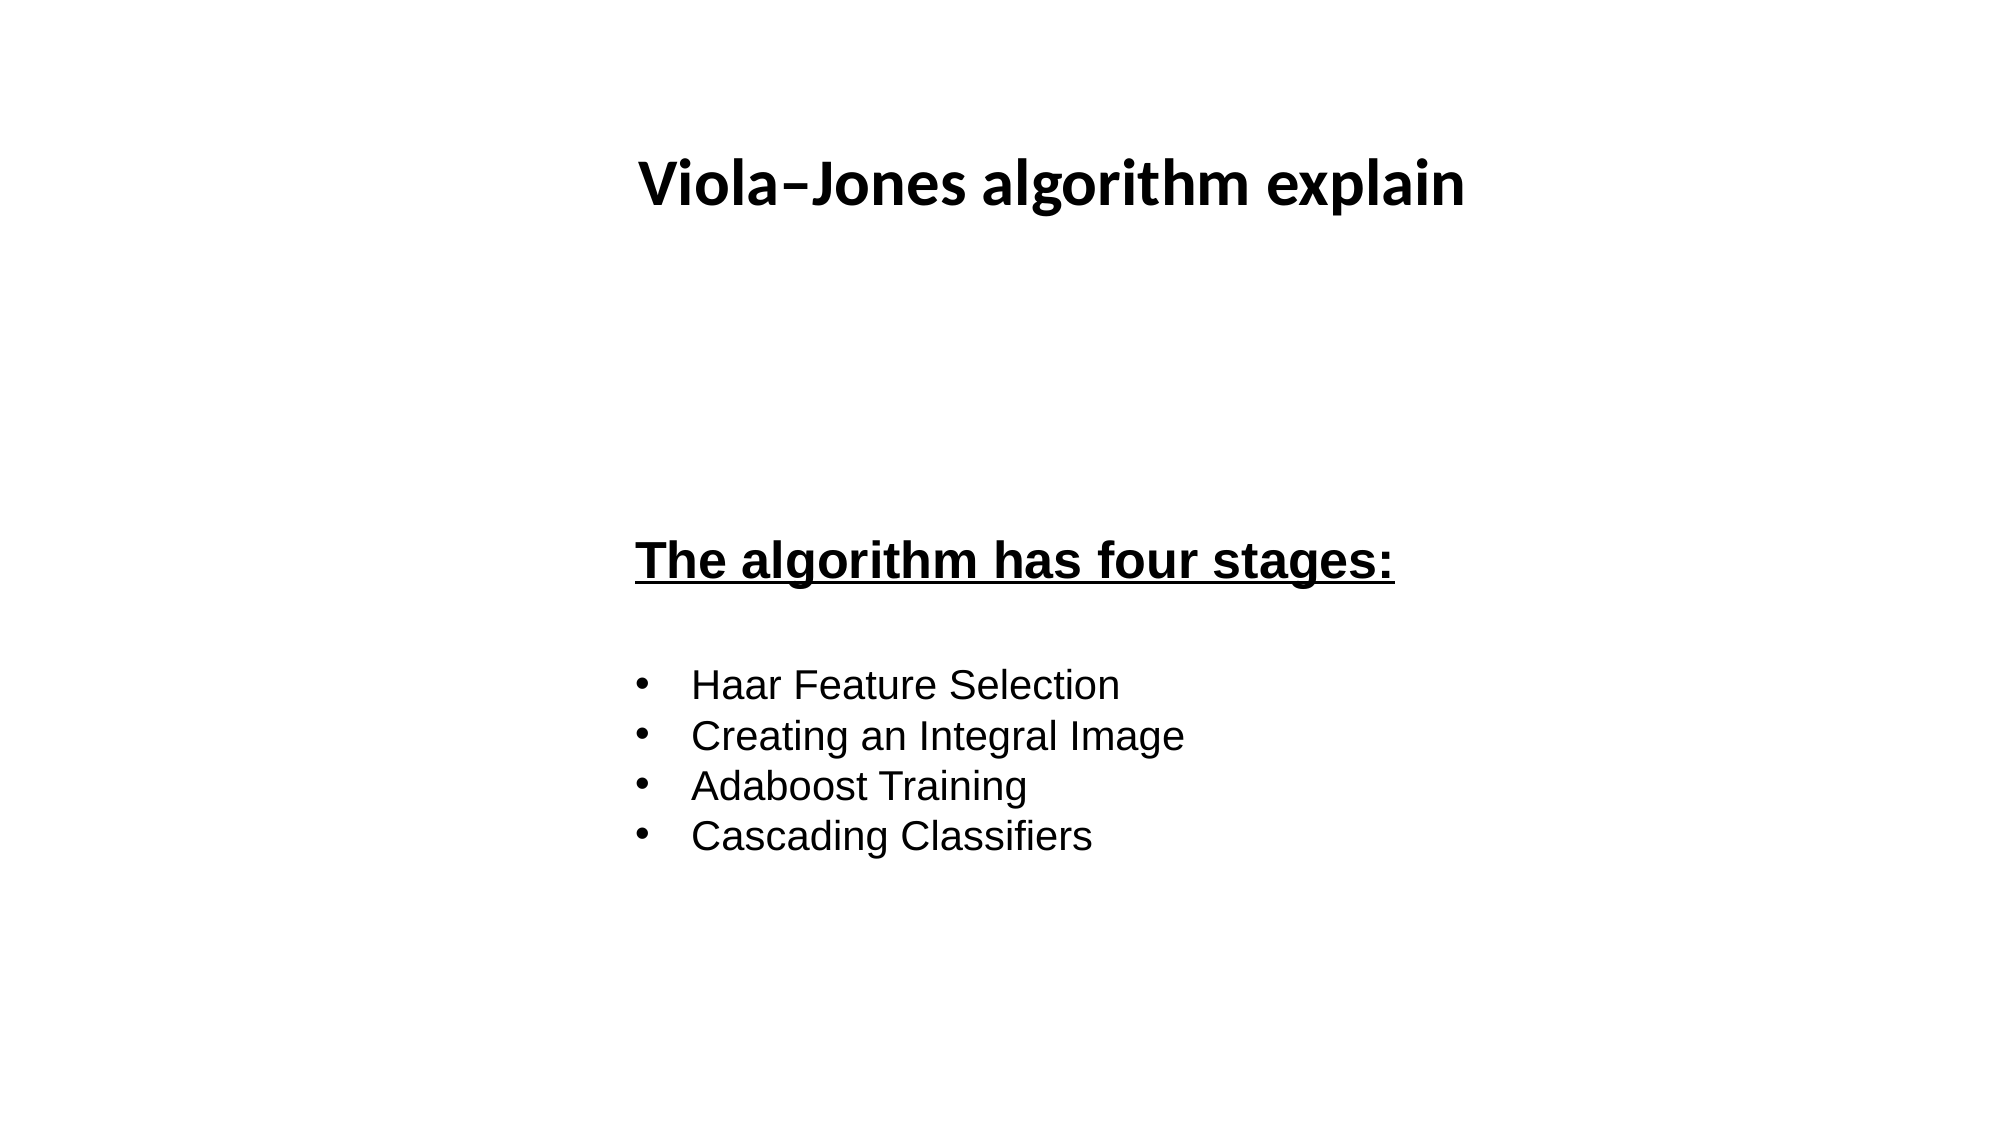

Viola–Jones algorithm explain
The algorithm has four stages:

Haar Feature Selection
Creating an Integral Image
Adaboost Training
Cascading Classifiers